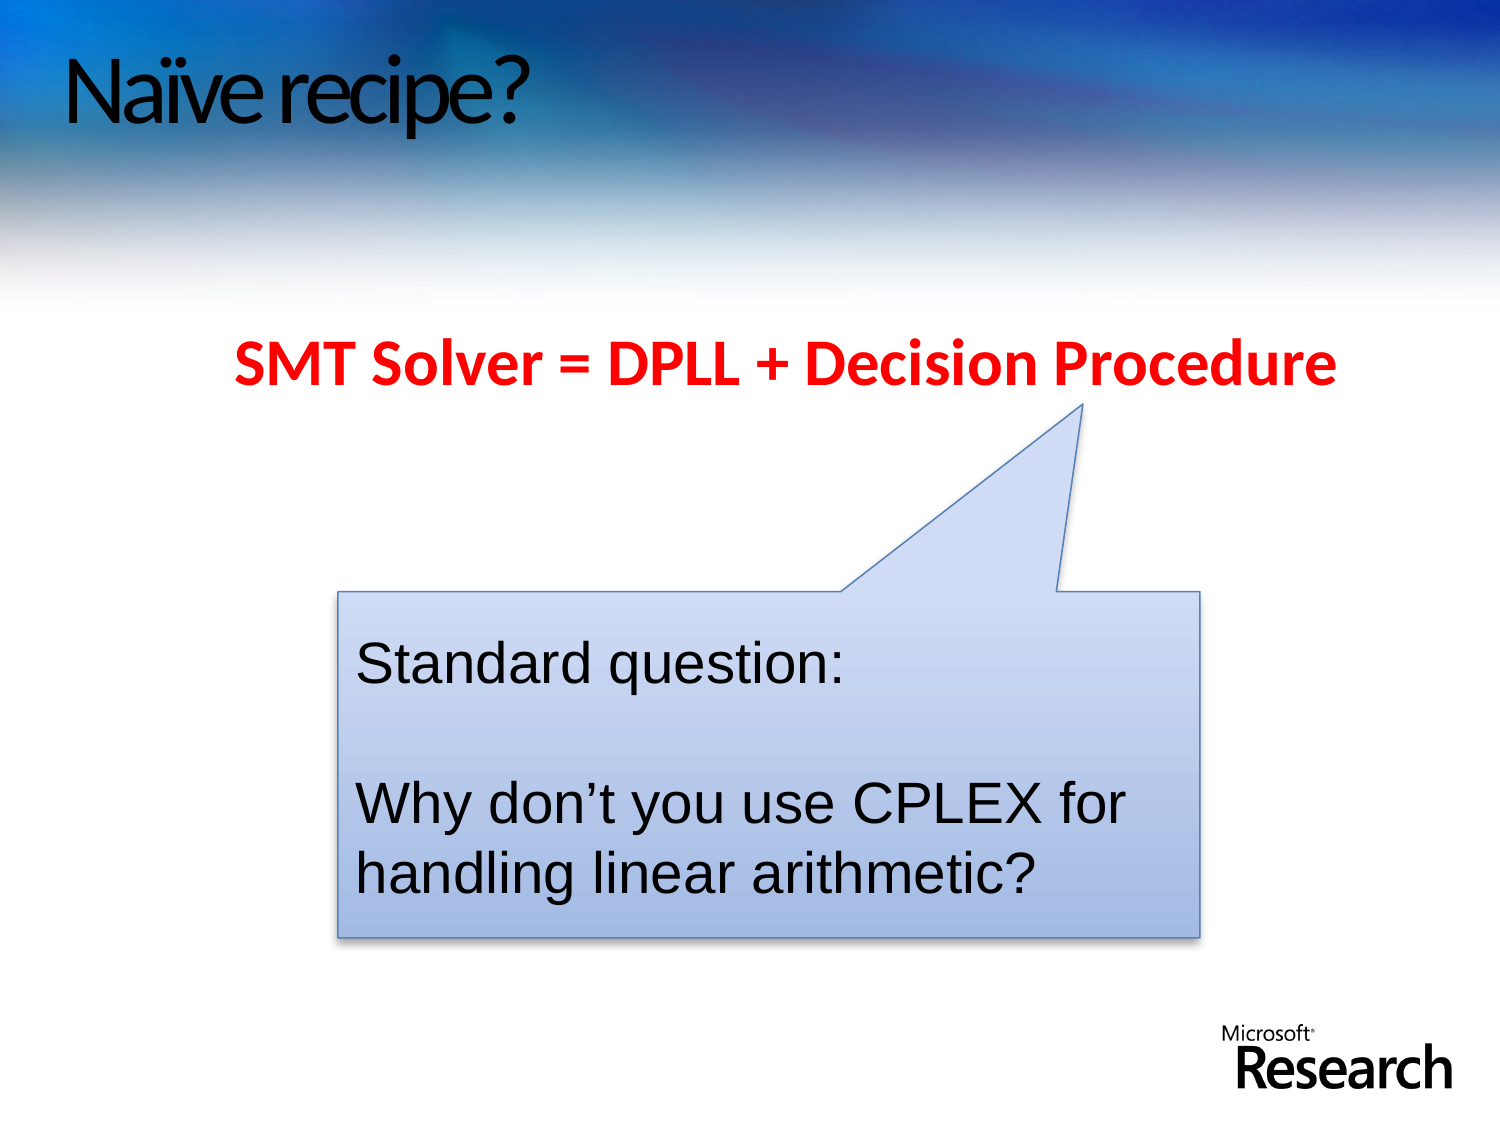

# Naïve recipe?
SMT Solver = DPLL + Decision Procedure
Standard question:

Why don’t you use CPLEX for handling linear arithmetic?